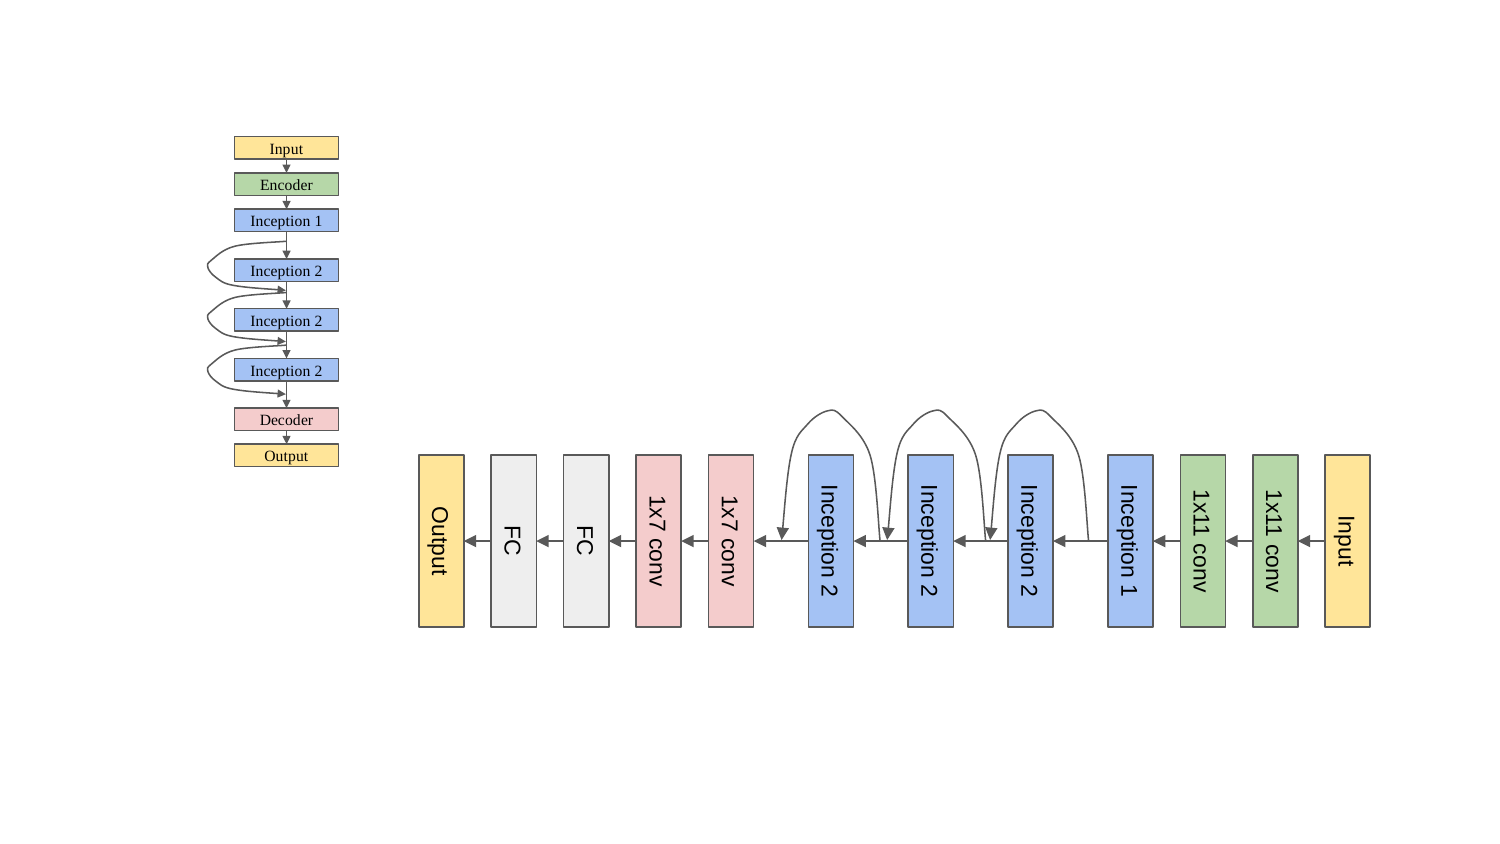

Input
1x11 conv
1x11 conv
Inception 1

Inception 2

Inception 2

Inception 2
1x7 conv
1x7 conv
FC
FC
Output
Input
Encoder
Inception 1

Inception 2

Inception 2

Inception 2
Decoder
Output